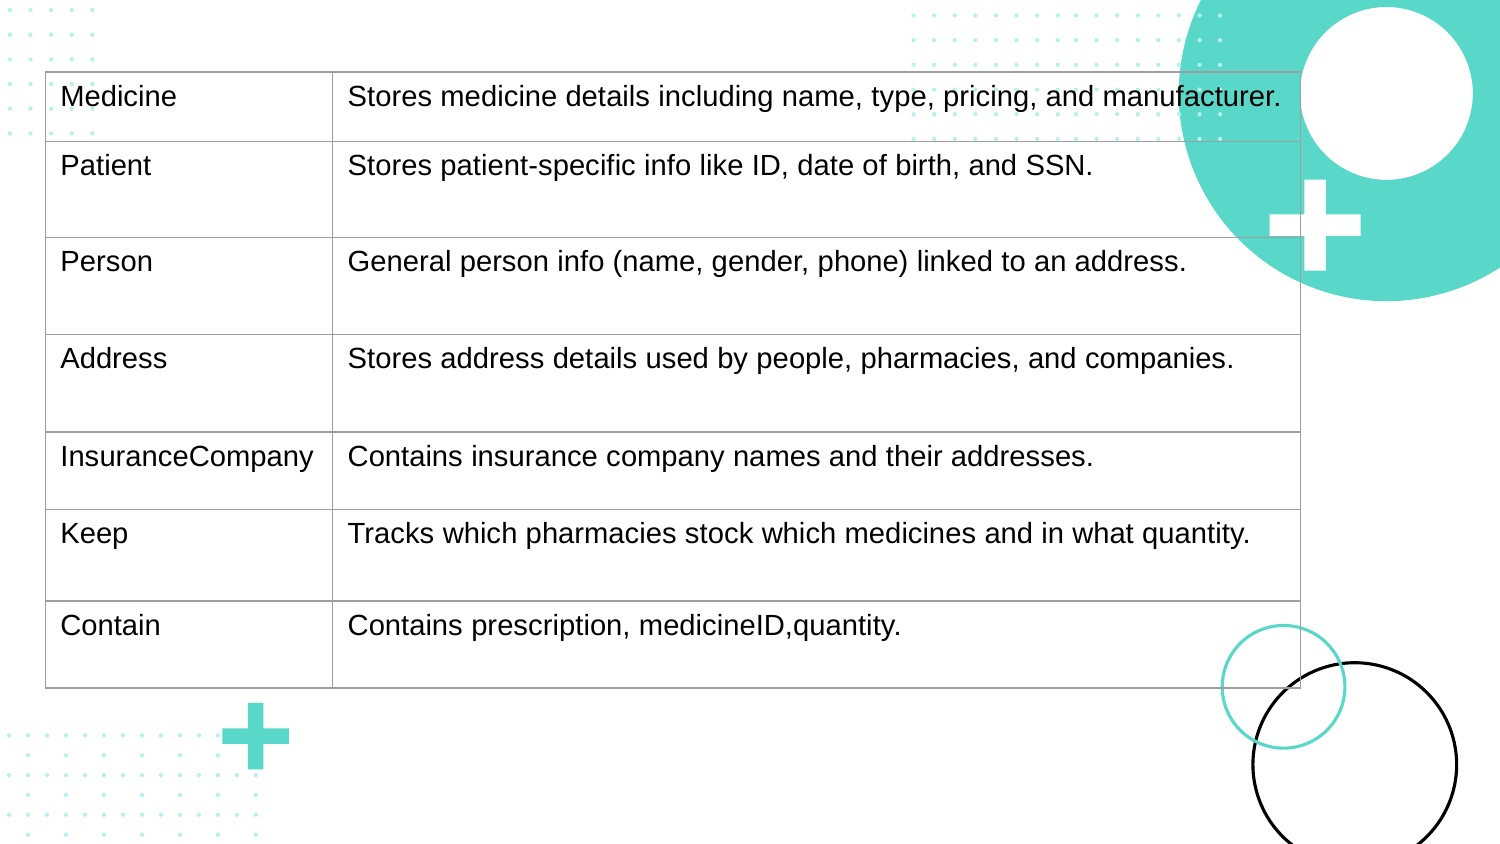

| Medicine | Stores medicine details including name, type, pricing, and manufacturer. |
| --- | --- |
| Patient | Stores patient-specific info like ID, date of birth, and SSN. |
| Person | General person info (name, gender, phone) linked to an address. |
| Address | Stores address details used by people, pharmacies, and companies. |
| InsuranceCompany | Contains insurance company names and their addresses. |
| Keep | Tracks which pharmacies stock which medicines and in what quantity. |
| Contain | Contains prescription, medicineID,quantity. |
| --- | --- |